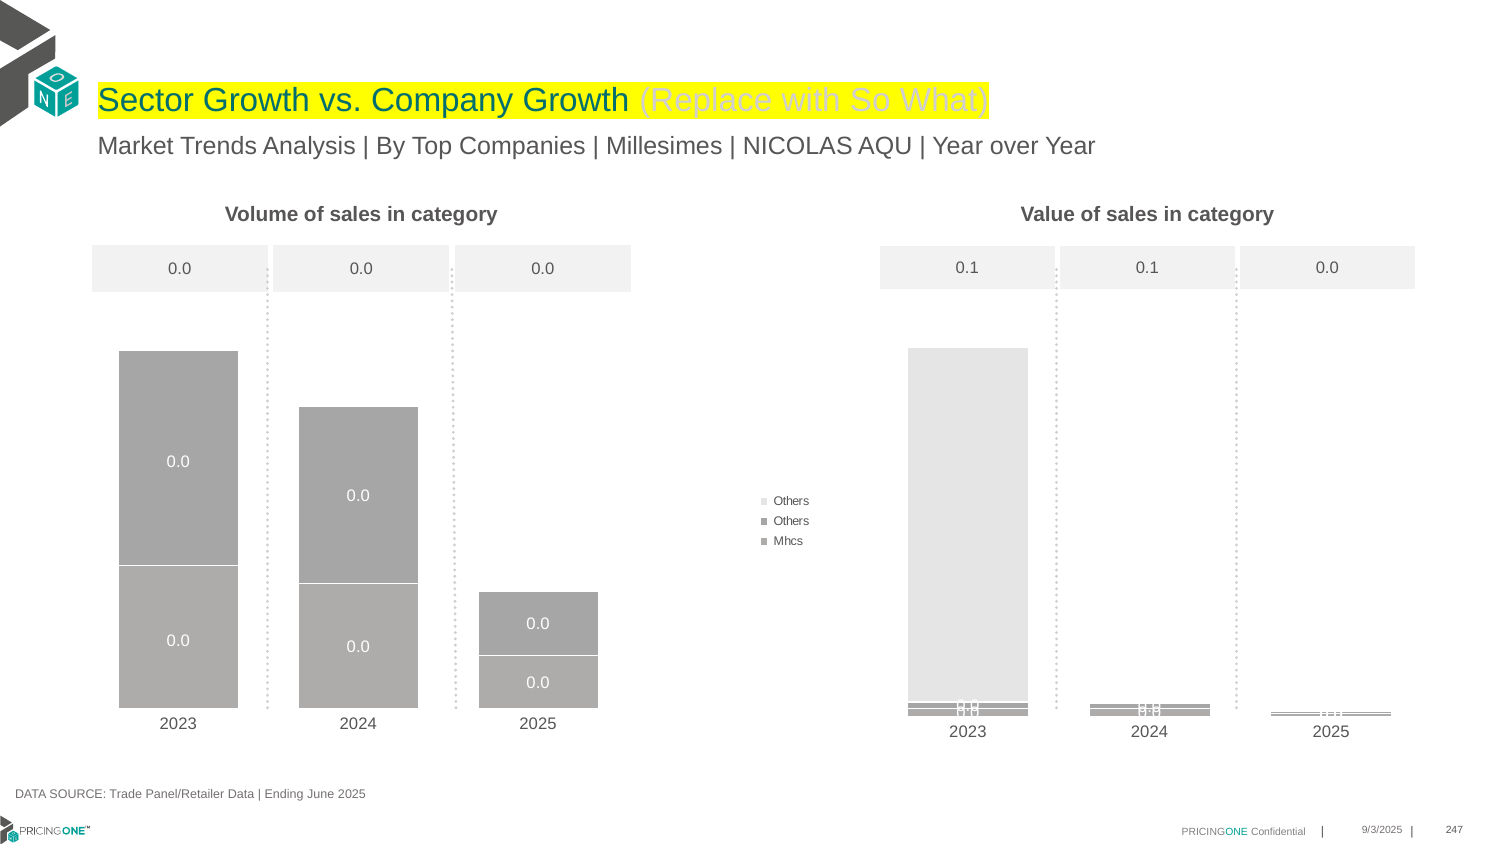

# Sector Growth vs. Company Growth (Replace with So What)
Market Trends Analysis | By Top Companies | Millesimes | NICOLAS AQU | Year over Year
| Value of sales in category |  |  |
| --- | --- | --- |
| 0.1 | 0.1 | 0.0 |
| Volume of sales in category |  |  |
| --- | --- | --- |
| 0.0 | 0.0 | 0.0 |

### Chart

| Category | Mhcs | Others | Others |
|---|---|---|---|
| 2023 | 0.037414 | 0.028784 | 1.697000000160187 |
| 2024 | 0.035254 | 0.025722 | 0.0 |
| 2025 | 0.013572 | 0.008582 | 0.0 |

### Chart

| Category | Mhcs | Others | Others |
|---|---|---|---|
| 2023 | 0.000156 | 0.000236 | 0.0 |
| 2024 | 0.000137 | 0.000194 | -1.455191522836685e-11 |
| 2025 | 5.8e-05 | 7e-05 | 0.0 |
DATA SOURCE: Trade Panel/Retailer Data | Ending June 2025

9/3/2025
247